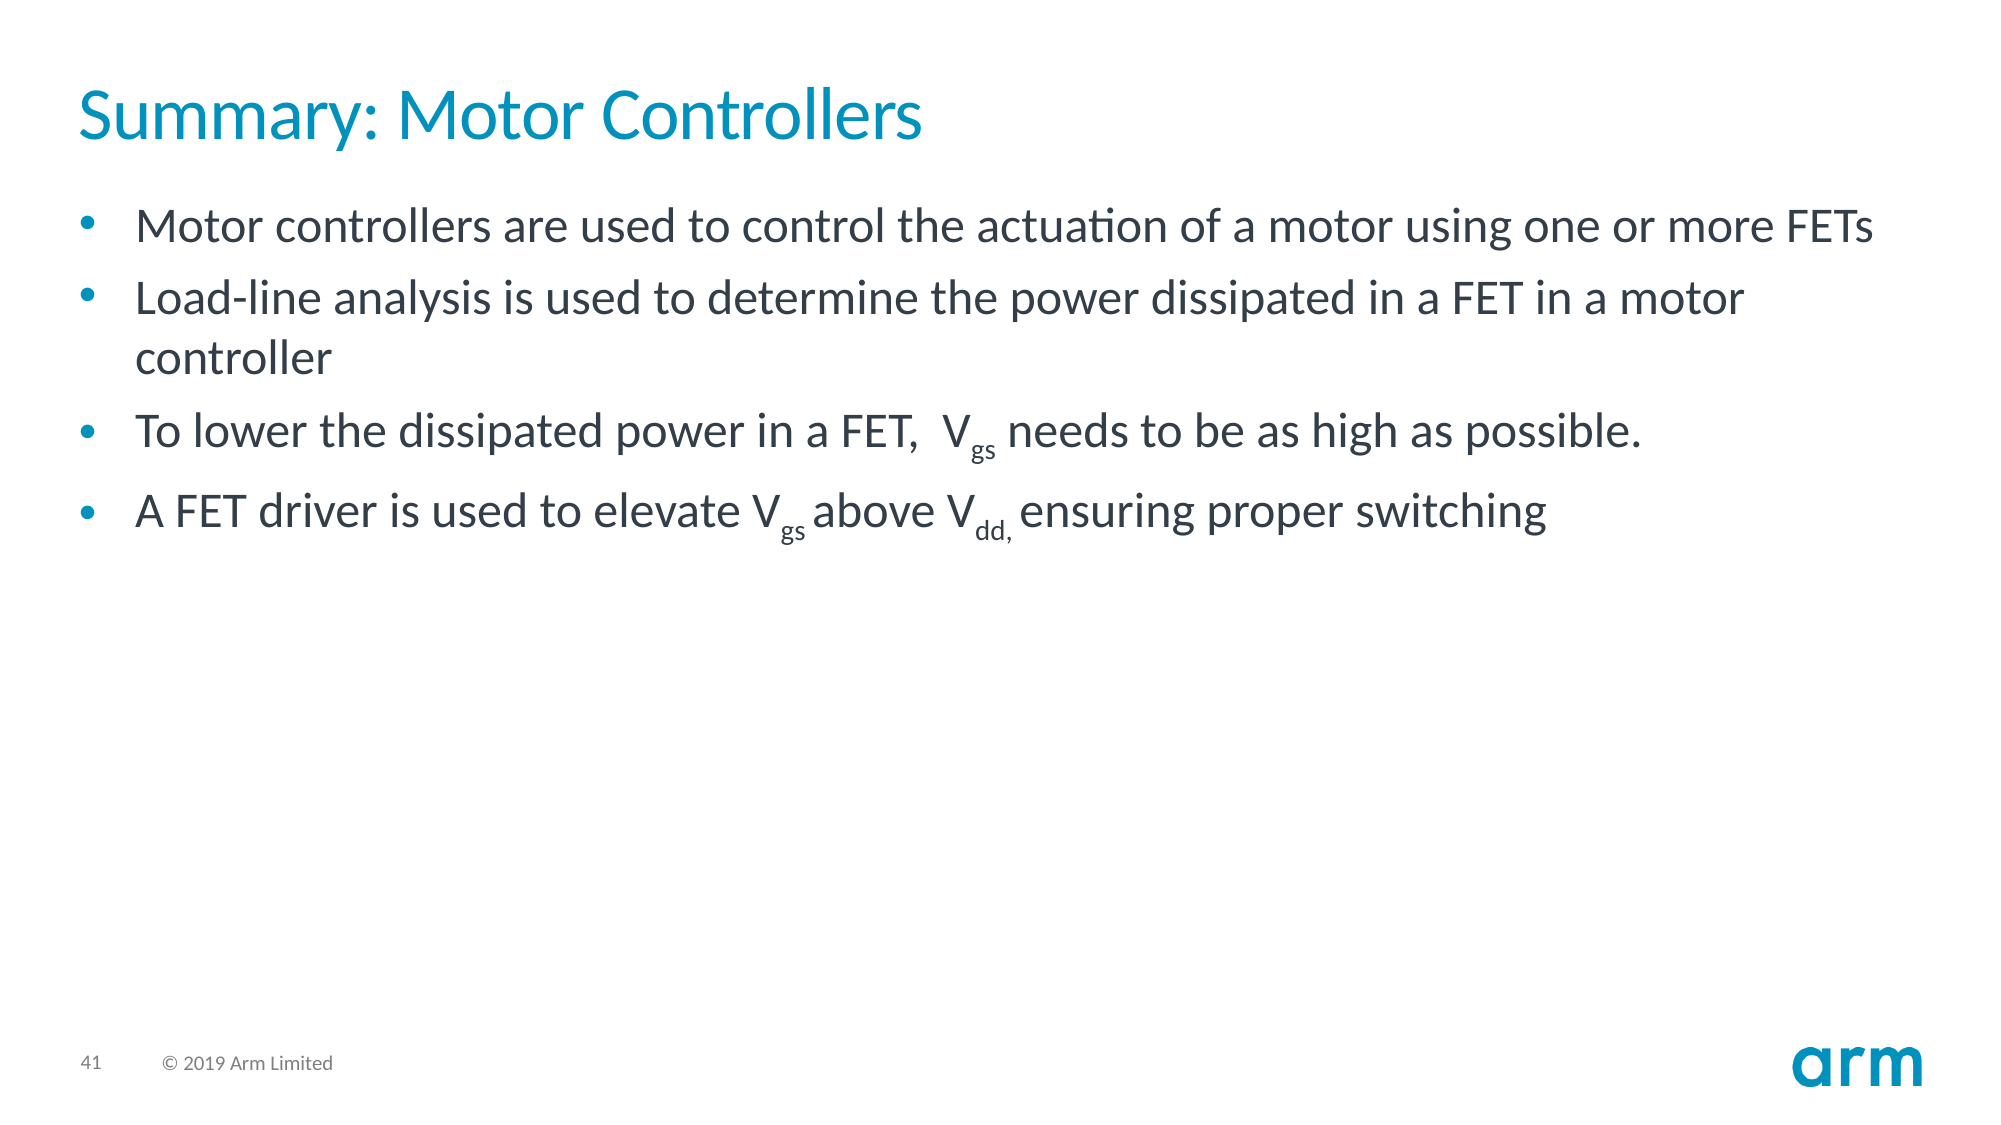

# Summary: Motor Controllers
Motor controllers are used to control the actuation of a motor using one or more FETs
Load-line analysis is used to determine the power dissipated in a FET in a motor controller
To lower the dissipated power in a FET,  Vgs needs to be as high as possible.
A FET driver is used to elevate Vgs above Vdd, ensuring proper switching